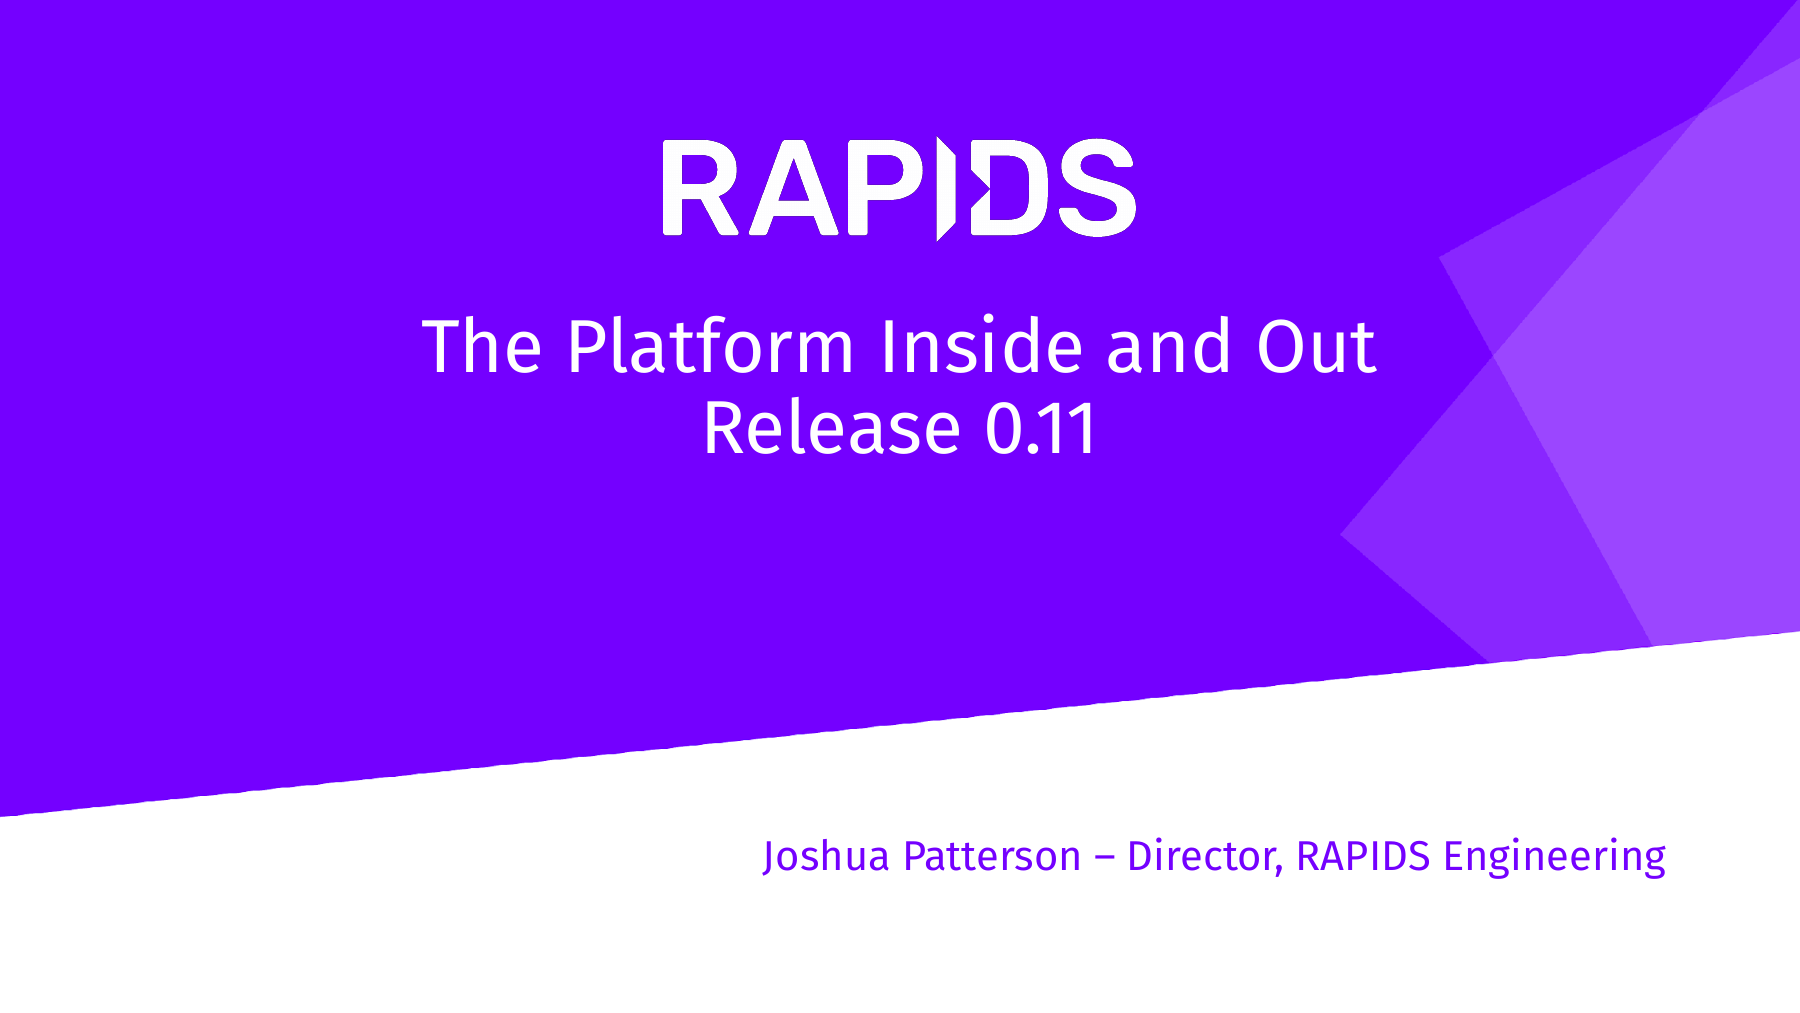

# The Platform Inside and Out Release 0.11
Joshua Patterson – Director, RAPIDS Engineering